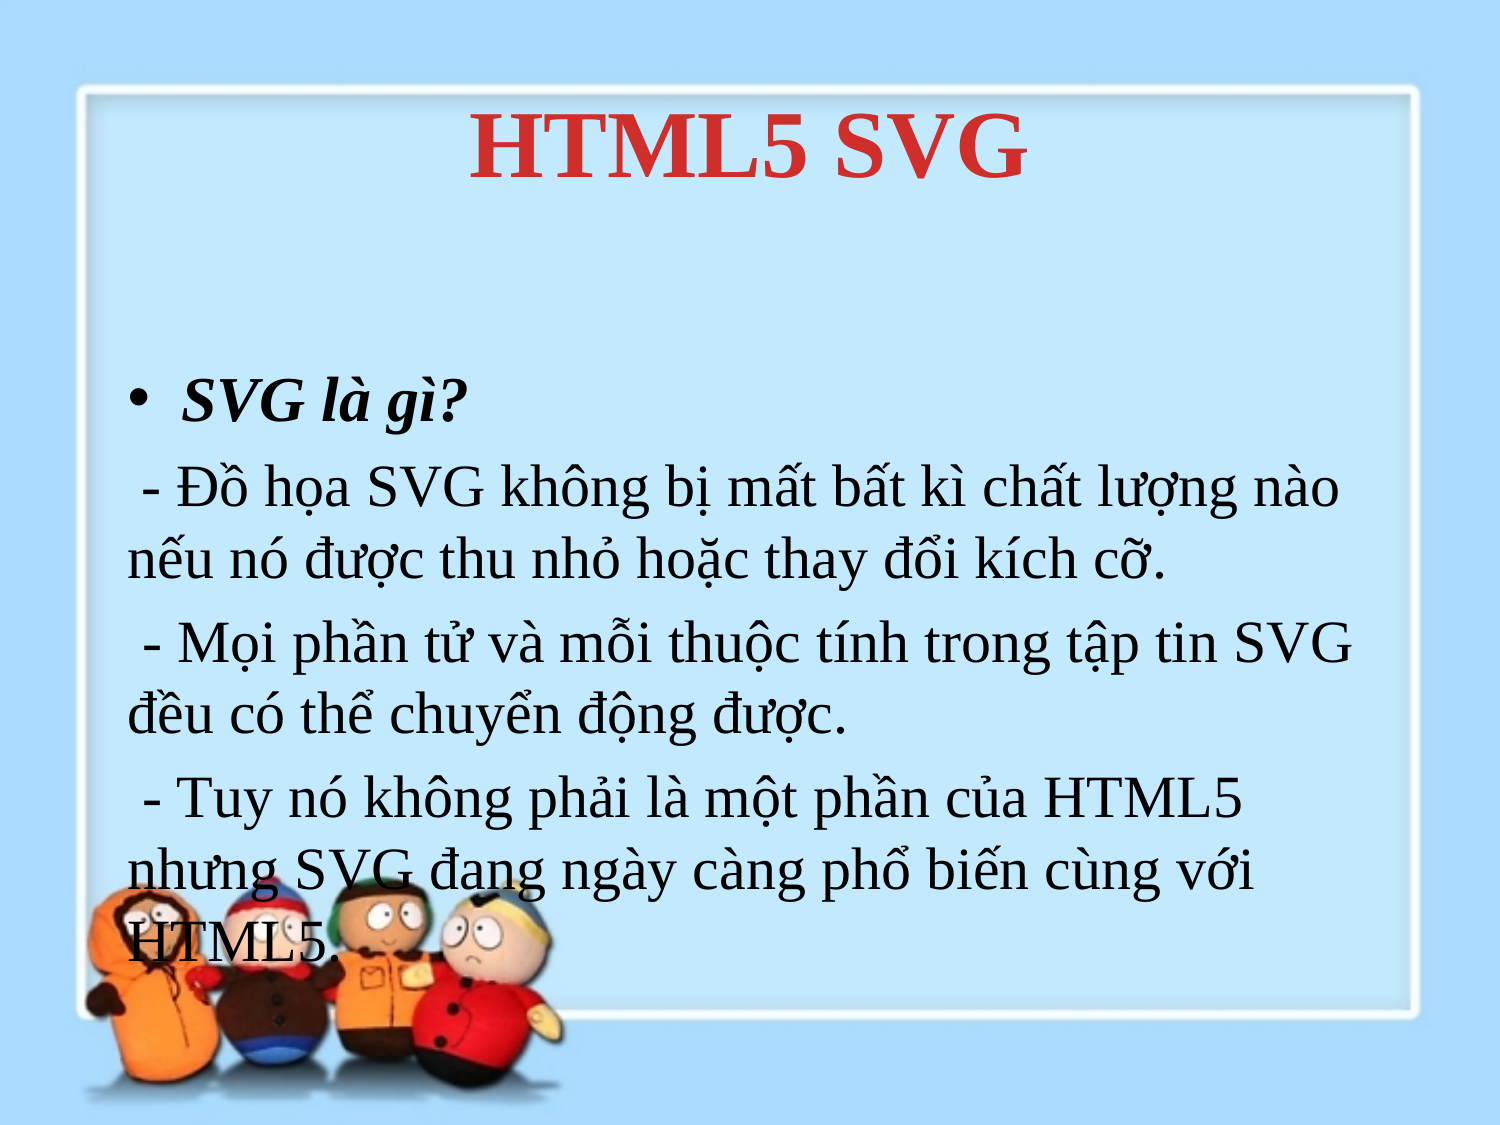

# HTML5 SVG
SVG là gì?
 - Đồ họa SVG không bị mất bất kì chất lượng nào nếu nó được thu nhỏ hoặc thay đổi kích cỡ.
 - Mọi phần tử và mỗi thuộc tính trong tập tin SVG đều có thể chuyển động được.
 - Tuy nó không phải là một phần của HTML5 nhưng SVG đang ngày càng phổ biến cùng với HTML5.